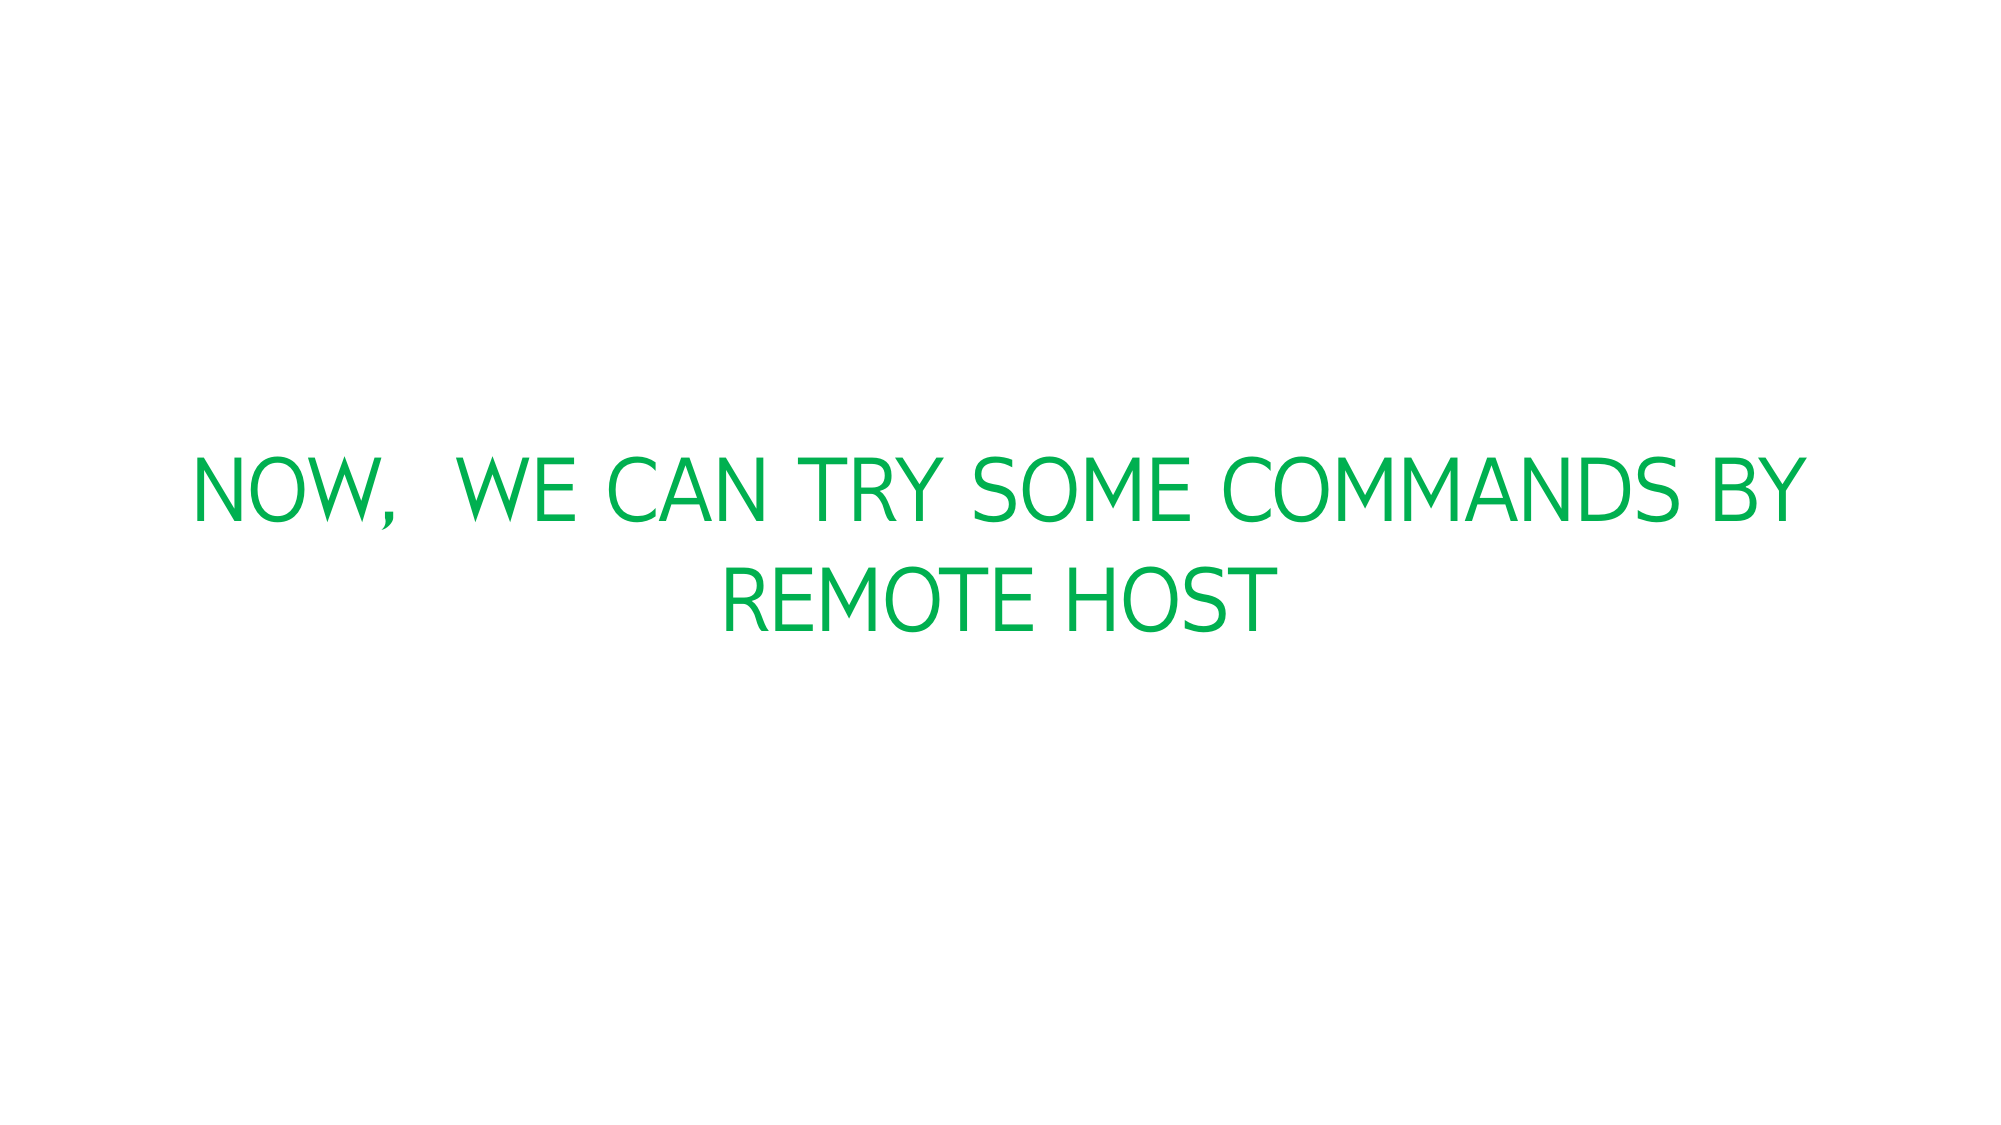

Now,  we can try some commands by remote host